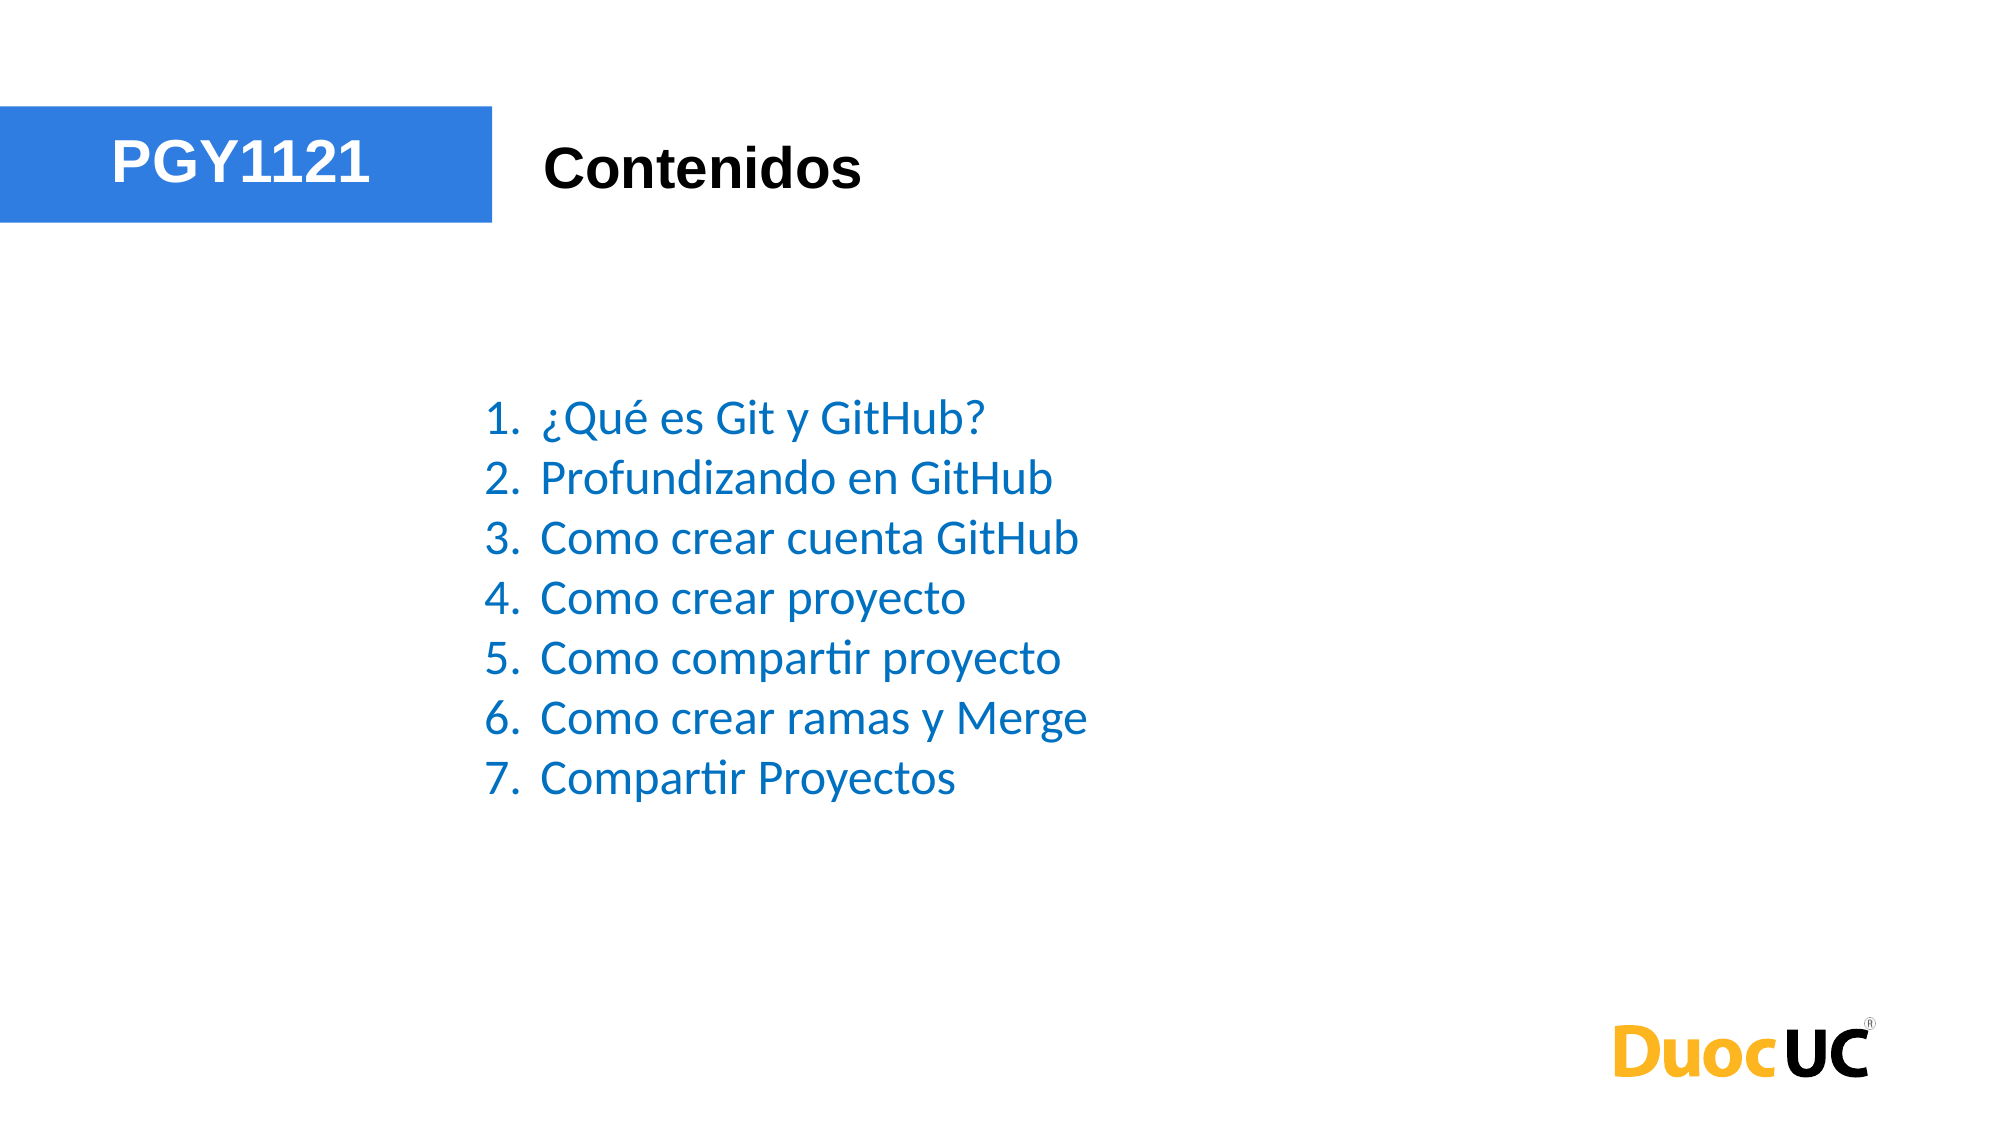

PGY1121
Contenidos
¿Qué es Git y GitHub?
Profundizando en GitHub
Como crear cuenta GitHub
Como crear proyecto
Como compartir proyecto
Como crear ramas y Merge
Compartir Proyectos